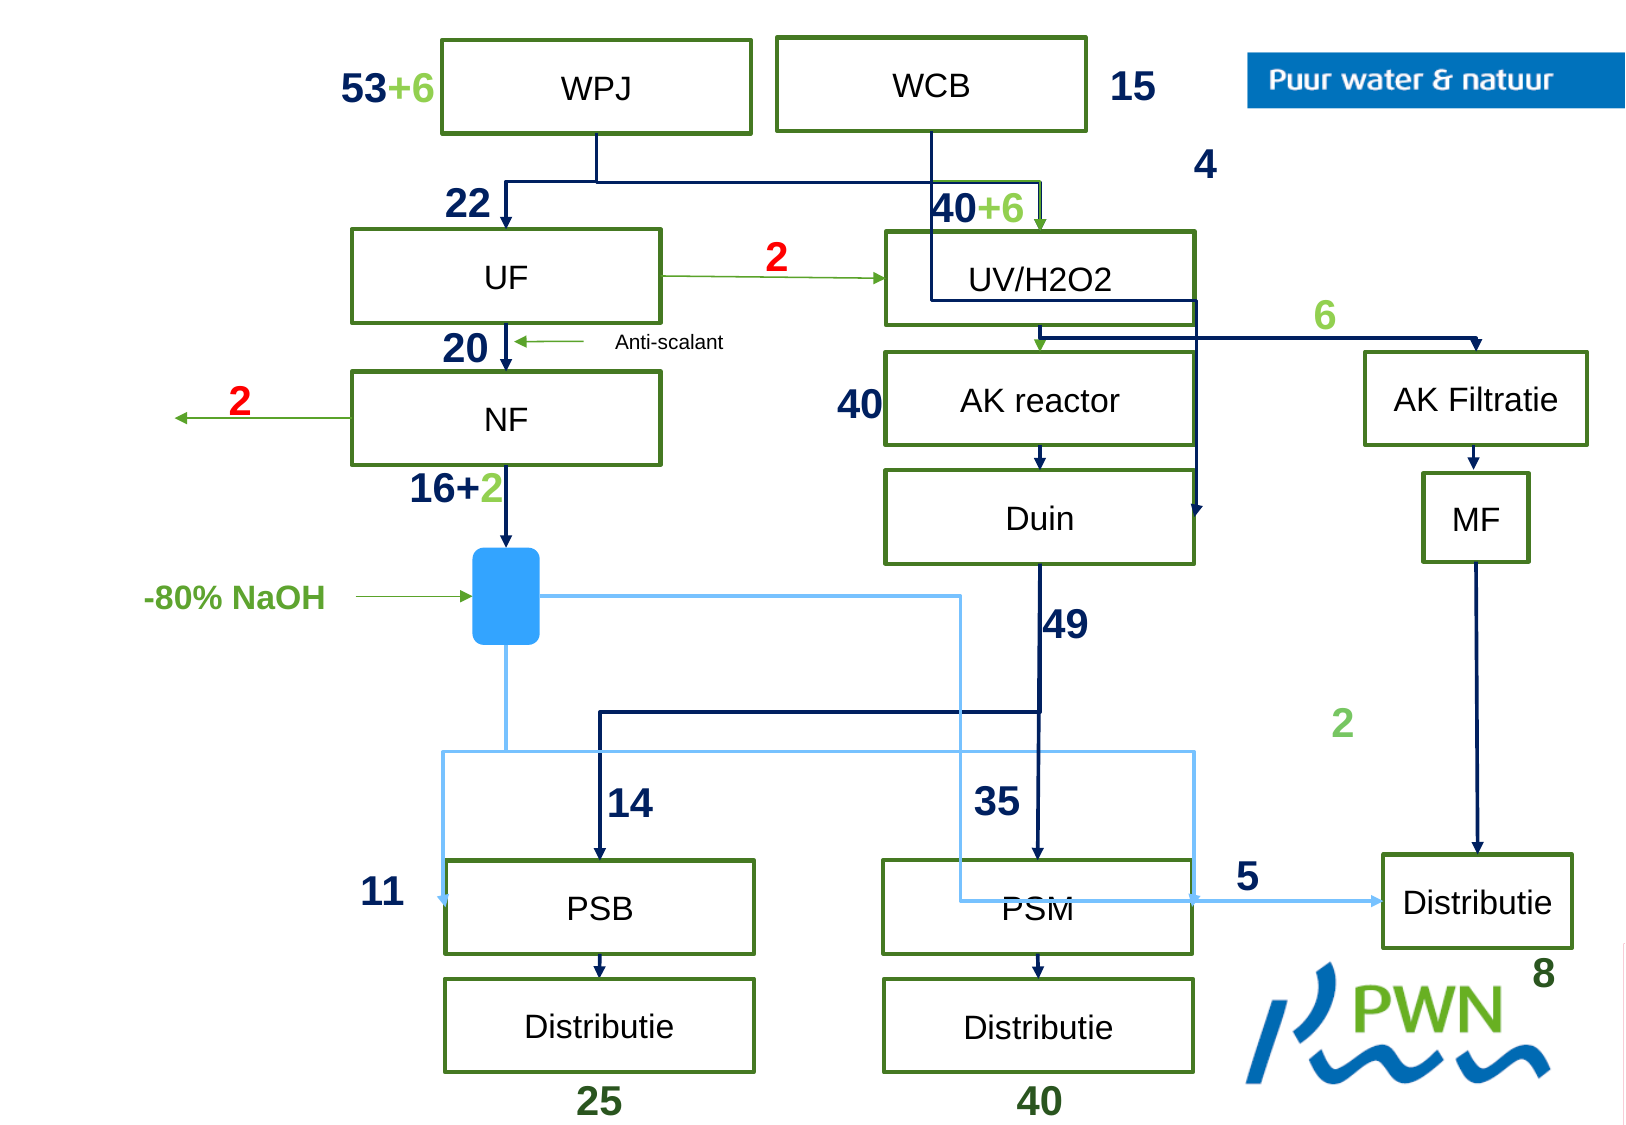

WCB
WPJ
15
53+6
4
22
40+6
20
16+2
49
35
14
5
11
2
UF
UV/H2O2
6
Anti-scalant
AK Filtratie
AK reactor
2
40
NF
Duin
MF

-80% NaOH
2
Distributie
PSM
PSB
8
Distributie
Distributie
25
40